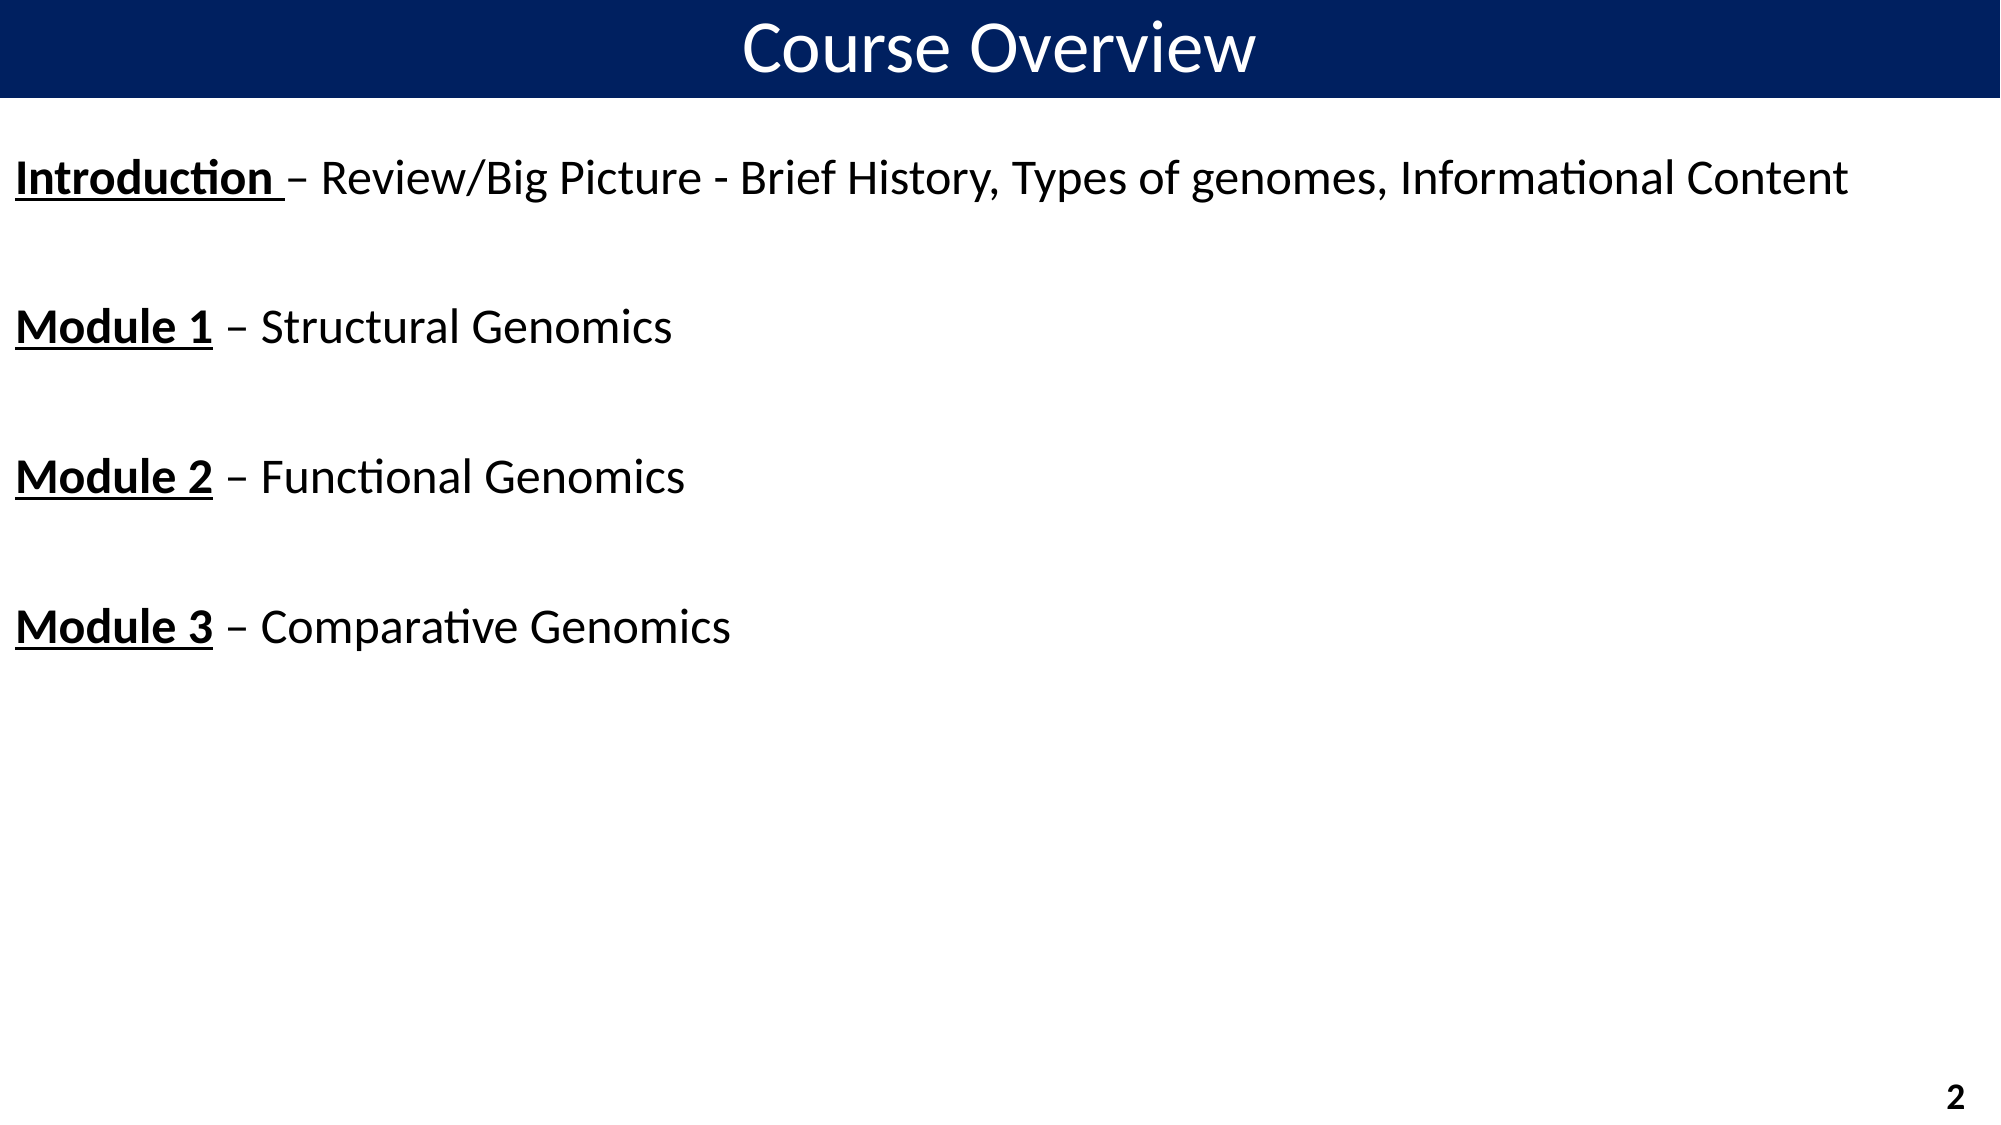

# Course Overview

Introduction – Review/Big Picture - Brief History, Types of genomes, Informational Content

Module 1 – Structural Genomics

Module 2 – Functional Genomics

Module 3 – Comparative Genomics

2